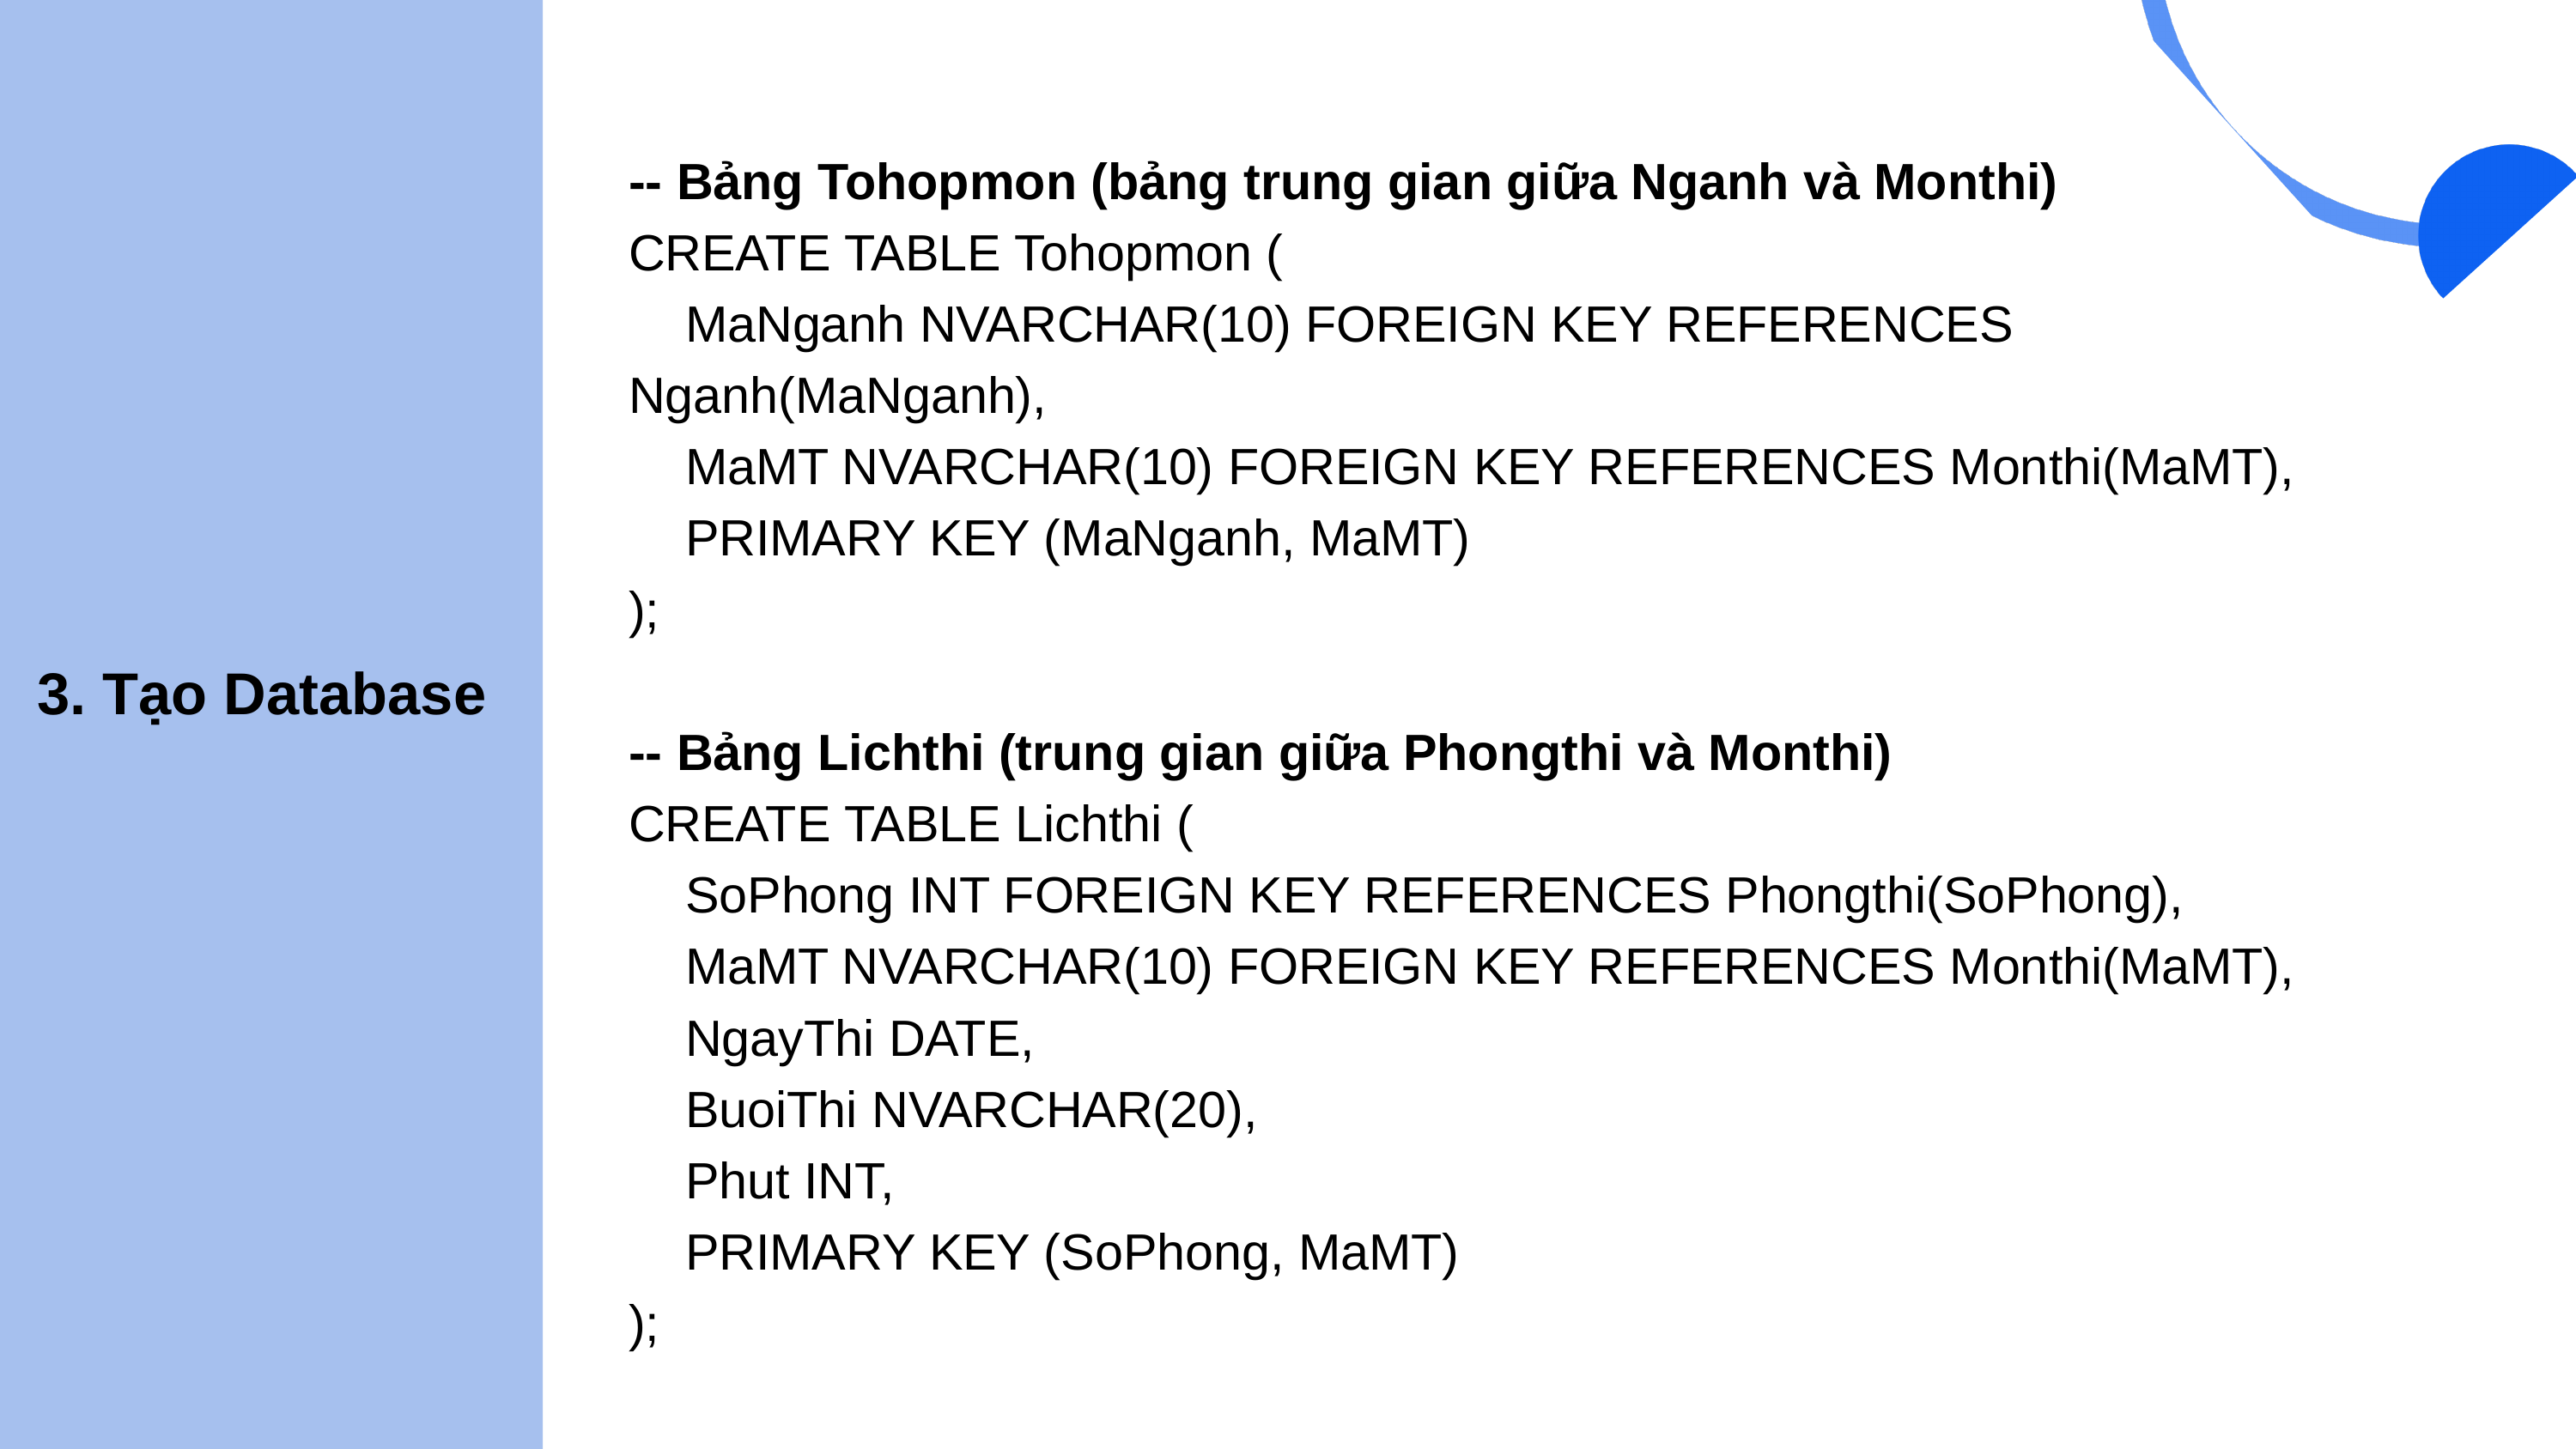

-- Bảng Tohopmon (bảng trung gian giữa Nganh và Monthi)
CREATE TABLE Tohopmon (
    MaNganh NVARCHAR(10) FOREIGN KEY REFERENCES Nganh(MaNganh),
    MaMT NVARCHAR(10) FOREIGN KEY REFERENCES Monthi(MaMT),
    PRIMARY KEY (MaNganh, MaMT)
);

-- Bảng Lichthi (trung gian giữa Phongthi và Monthi)
CREATE TABLE Lichthi (
    SoPhong INT FOREIGN KEY REFERENCES Phongthi(SoPhong),
    MaMT NVARCHAR(10) FOREIGN KEY REFERENCES Monthi(MaMT),
    NgayThi DATE,
    BuoiThi NVARCHAR(20),
    Phut INT,
    PRIMARY KEY (SoPhong, MaMT)
);
3. Tạo Database